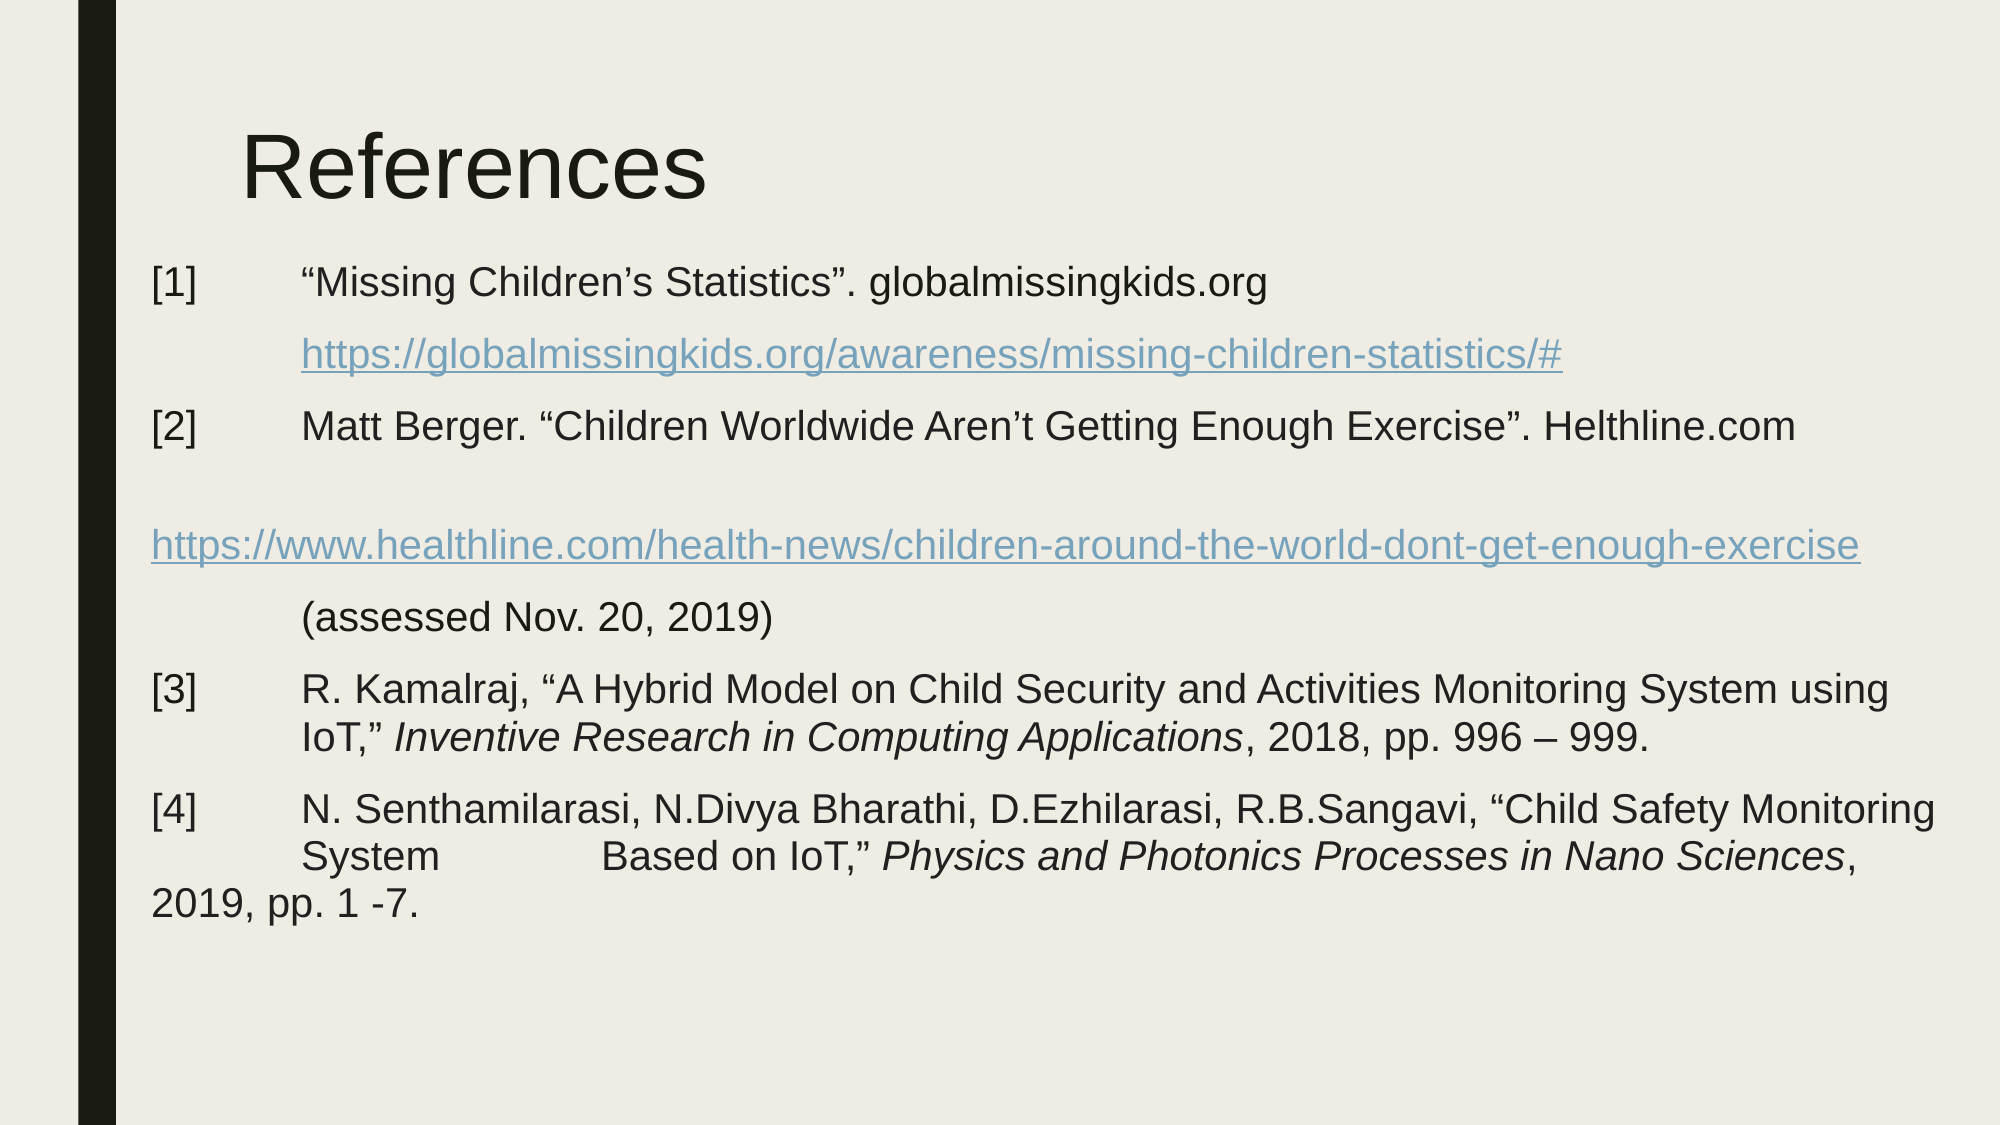

# References
[1]	“Missing Children’s Statistics”. globalmissingkids.org
	https://globalmissingkids.org/awareness/missing-children-statistics/#
[2]	Matt Berger. “Children Worldwide Aren’t Getting Enough Exercise”. Helthline.com
	https://www.healthline.com/health-news/children-around-the-world-dont-get-enough-exercise
	(assessed Nov. 20, 2019)
[3]	R. Kamalraj, “A Hybrid Model on Child Security and Activities Monitoring System using 	IoT,” Inventive Research in Computing Applications, 2018, pp. 996 – 999.
[4]	N. Senthamilarasi, N.Divya Bharathi, D.Ezhilarasi, R.B.Sangavi, “Child Safety Monitoring 	System 	Based on IoT,” Physics and Photonics Processes in Nano Sciences, 2019, pp. 1 -7.